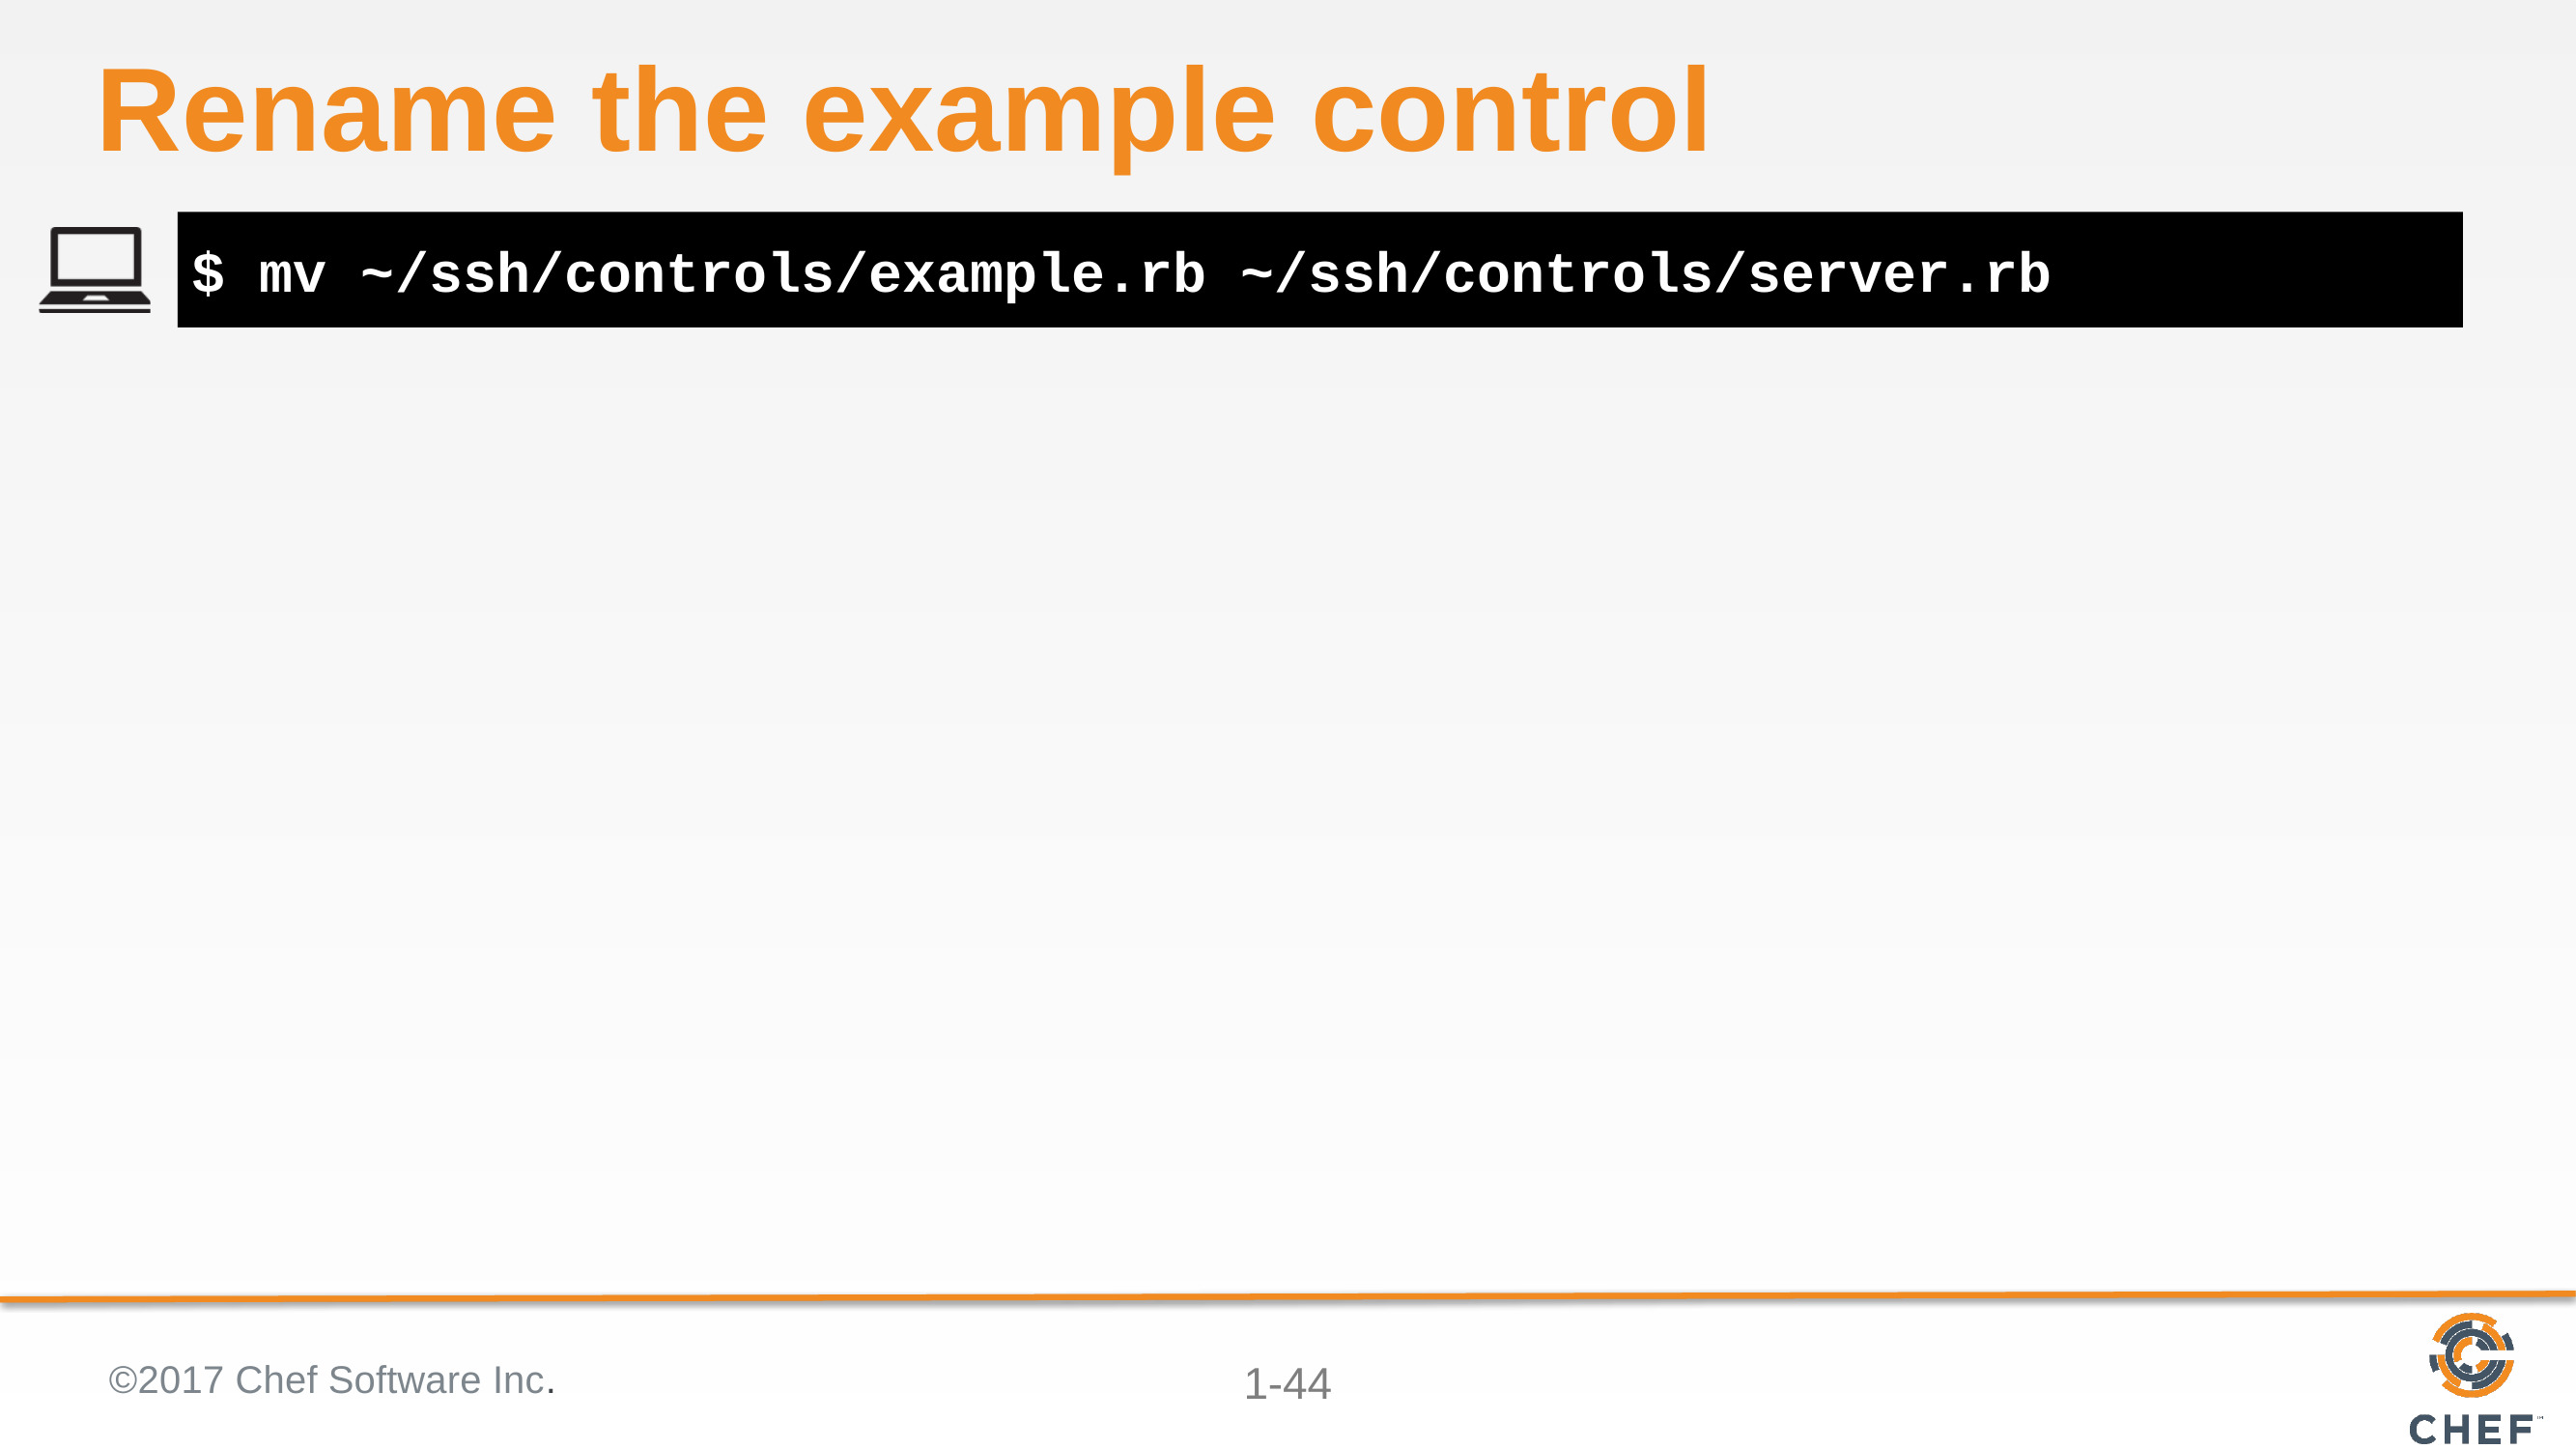

# Rename the example control
$ mv ~/ssh/controls/example.rb ~/ssh/controls/server.rb